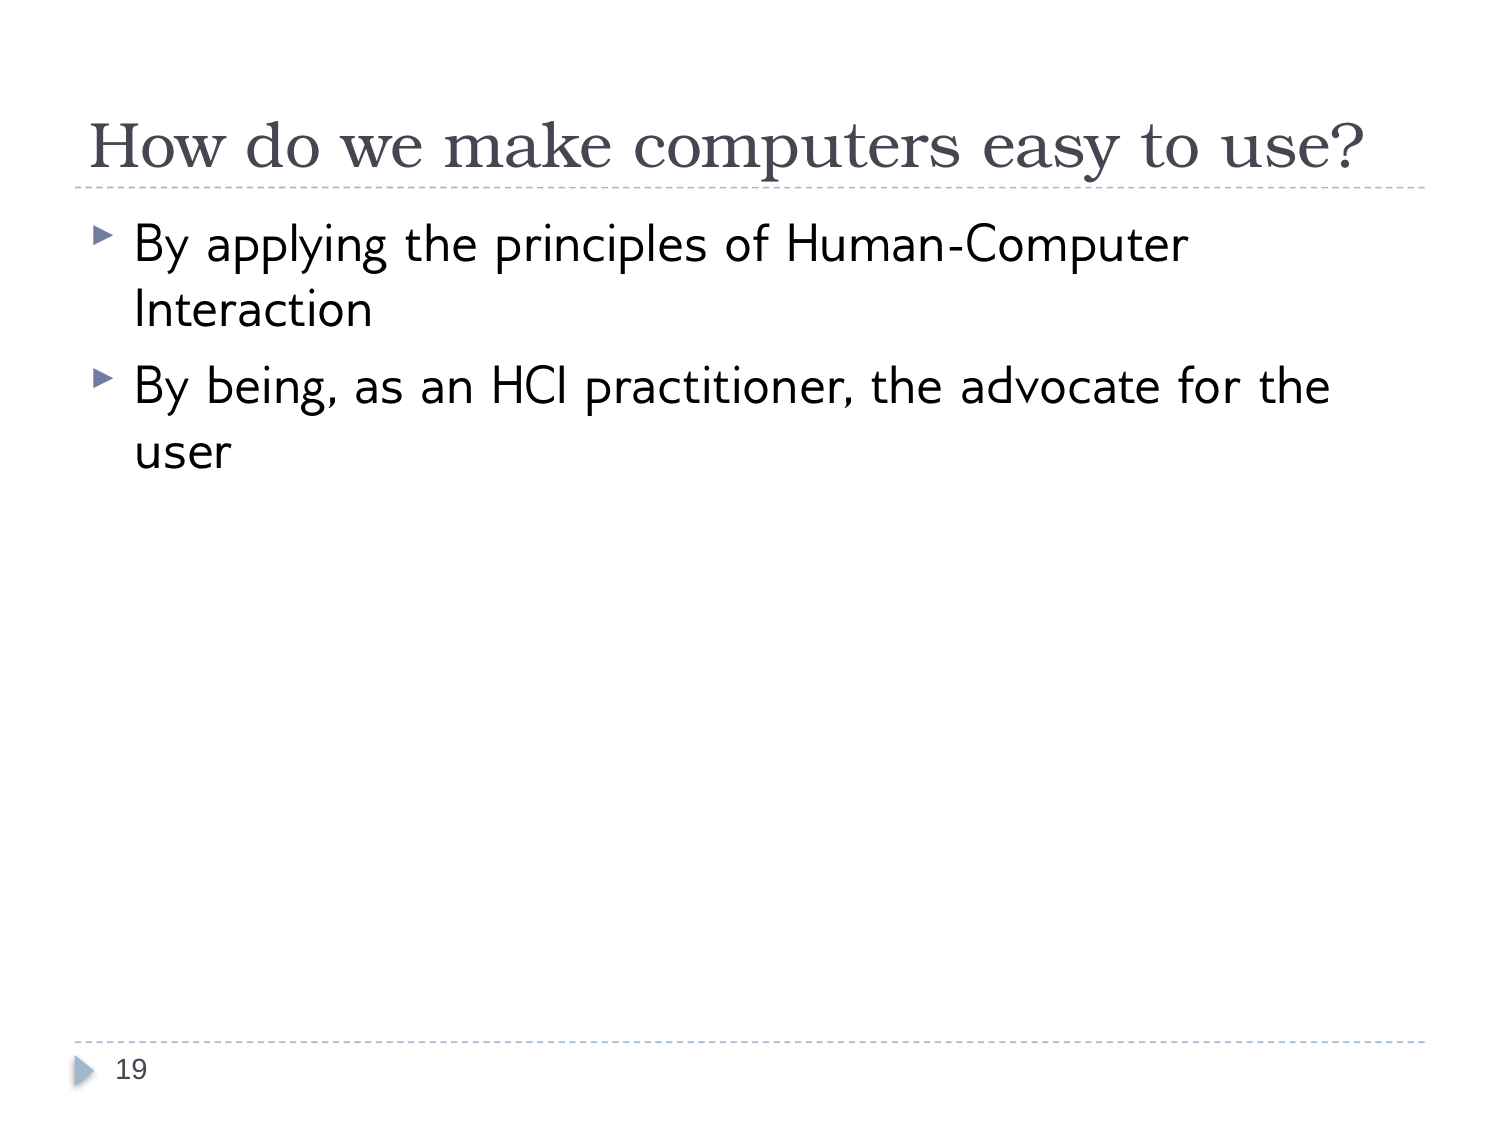

# How do we make computers easy to use?
By applying the principles of Human-Computer Interaction
By being, as an HCI practitioner, the advocate for the user

19